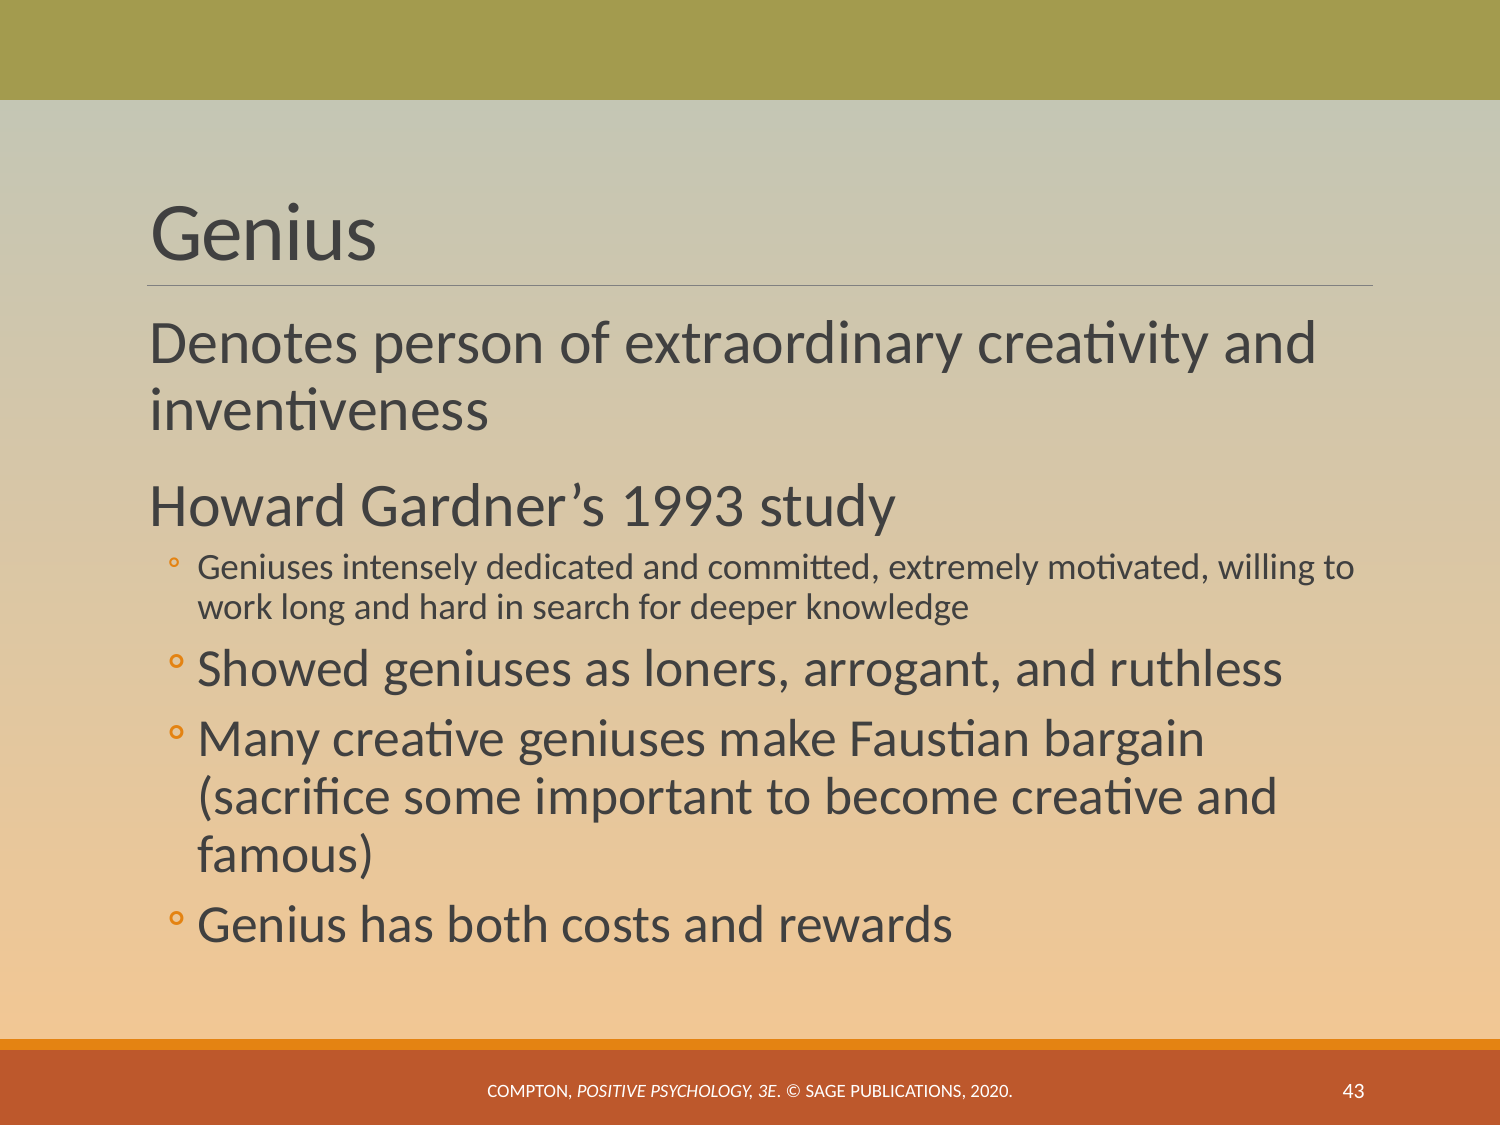

# Genius
Denotes person of extraordinary creativity and inventiveness
Howard Gardner’s 1993 study
Geniuses intensely dedicated and committed, extremely motivated, willing to work long and hard in search for deeper knowledge
Showed geniuses as loners, arrogant, and ruthless
Many creative geniuses make Faustian bargain (sacrifice some important to become creative and famous)
Genius has both costs and rewards
Compton, Positive Psychology, 3e. © SAGE Publications, 2020.
43